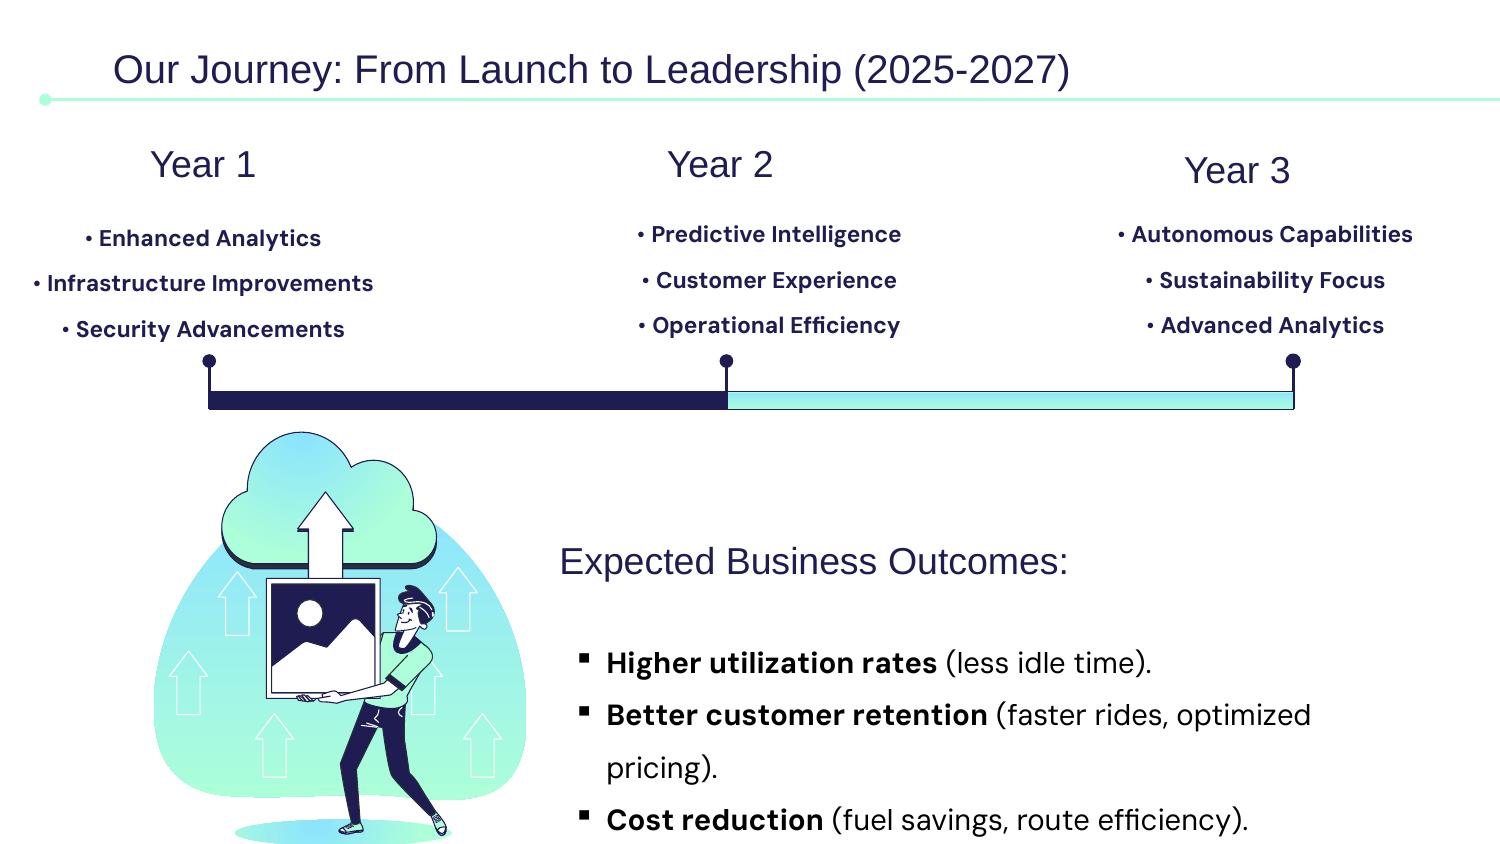

# Our Journey: From Launch to Leadership (2025-2027)
Year 1
Year 2
Year 3
• Predictive Intelligence
• Customer Experience
• Operational Efficiency

• Autonomous Capabilities
• Sustainability Focus
• Advanced Analytics

• Enhanced Analytics
• Infrastructure Improvements
• Security Advancements

Expected Business Outcomes:

Higher utilization rates (less idle time).
Better customer retention (faster rides, optimized pricing).
Cost reduction (fuel savings, route efficiency).
18